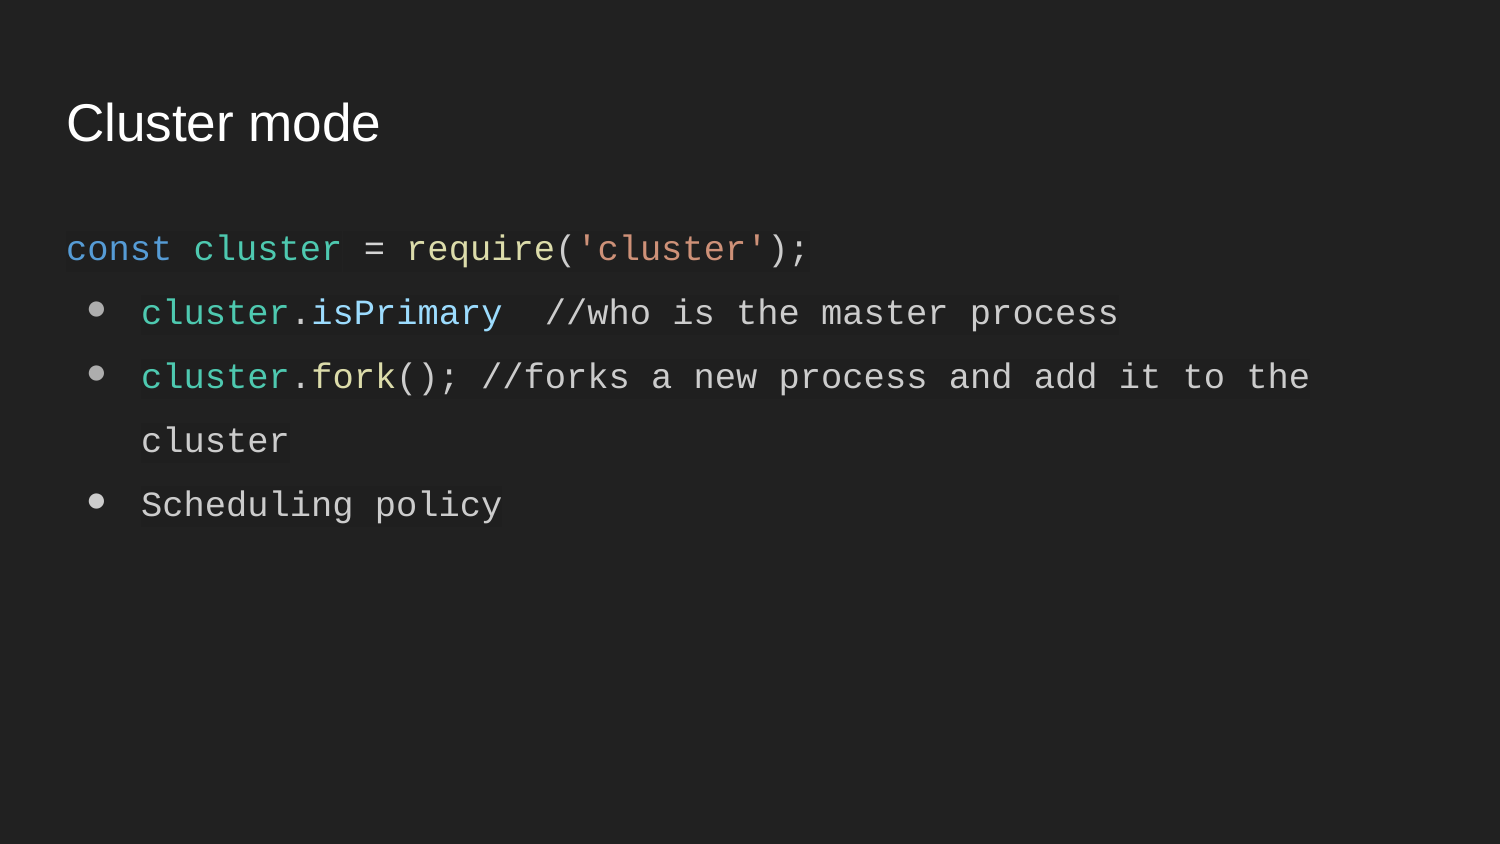

# Cluster mode
const cluster = require('cluster');
cluster.isPrimary  //who is the master process
cluster.fork(); //forks a new process and add it to the cluster
Scheduling policy